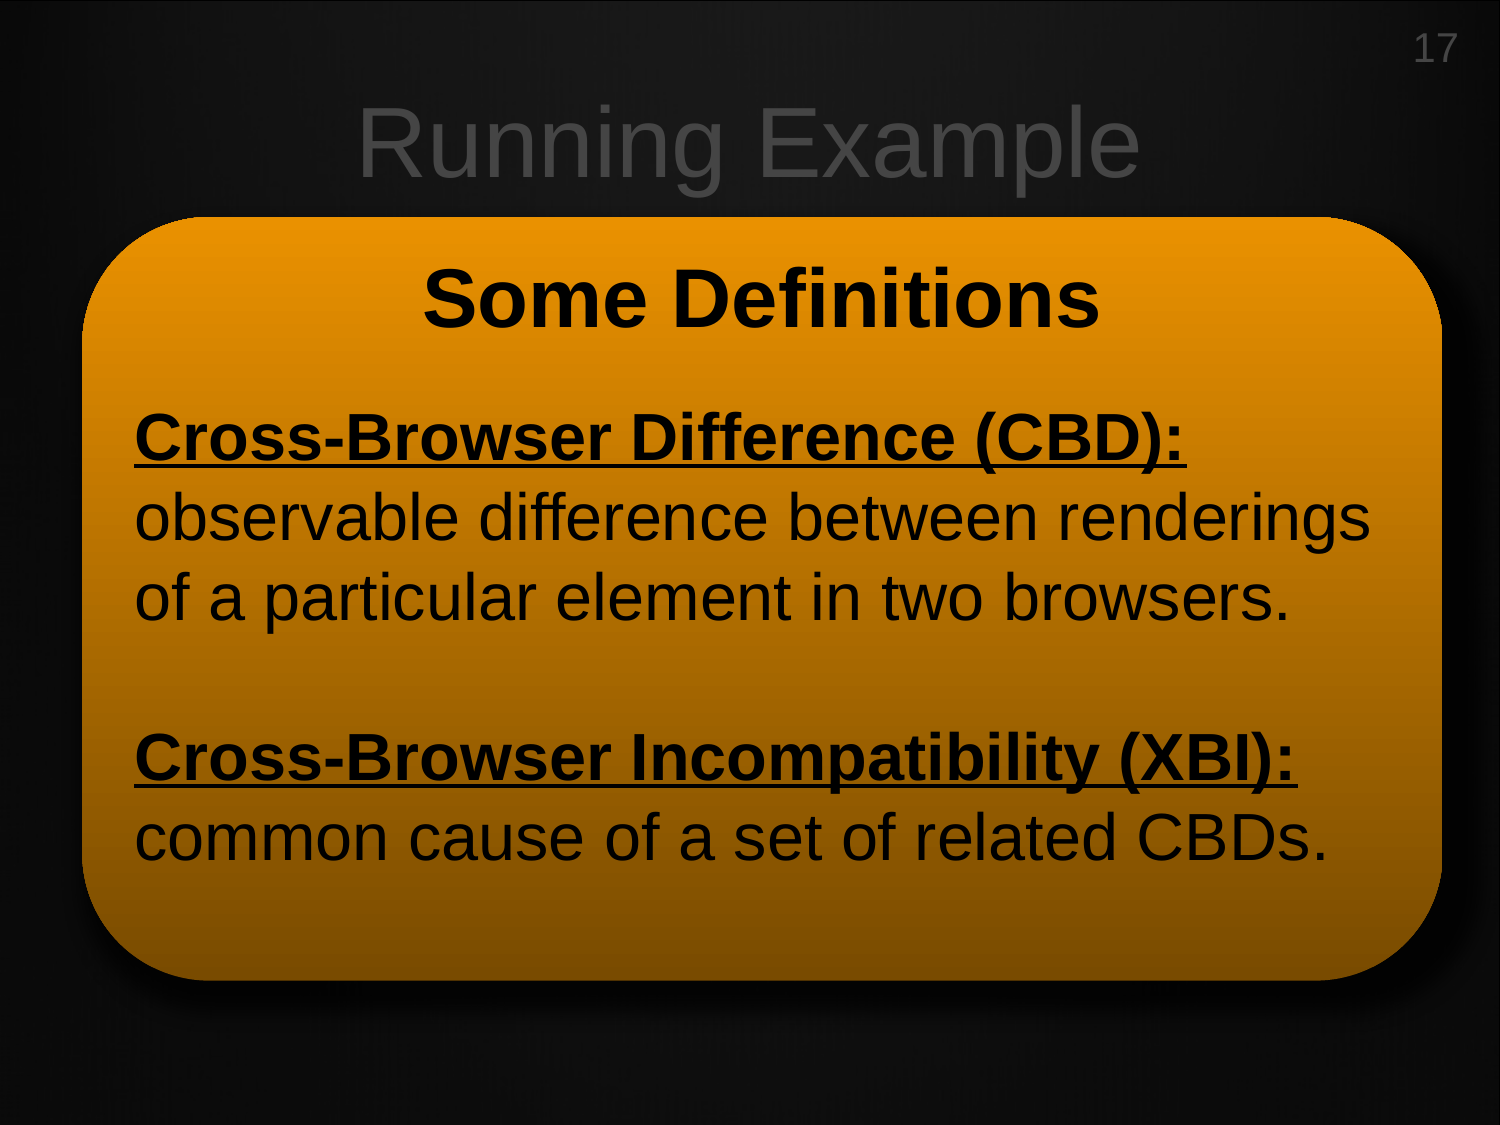

17
# Running Example
Some Definitions

Cross-Browser Difference (CBD): observable difference between renderings of a particular element in two browsers.
Cross-Browser Incompatibility (XBI): common cause of a set of related CBDs.